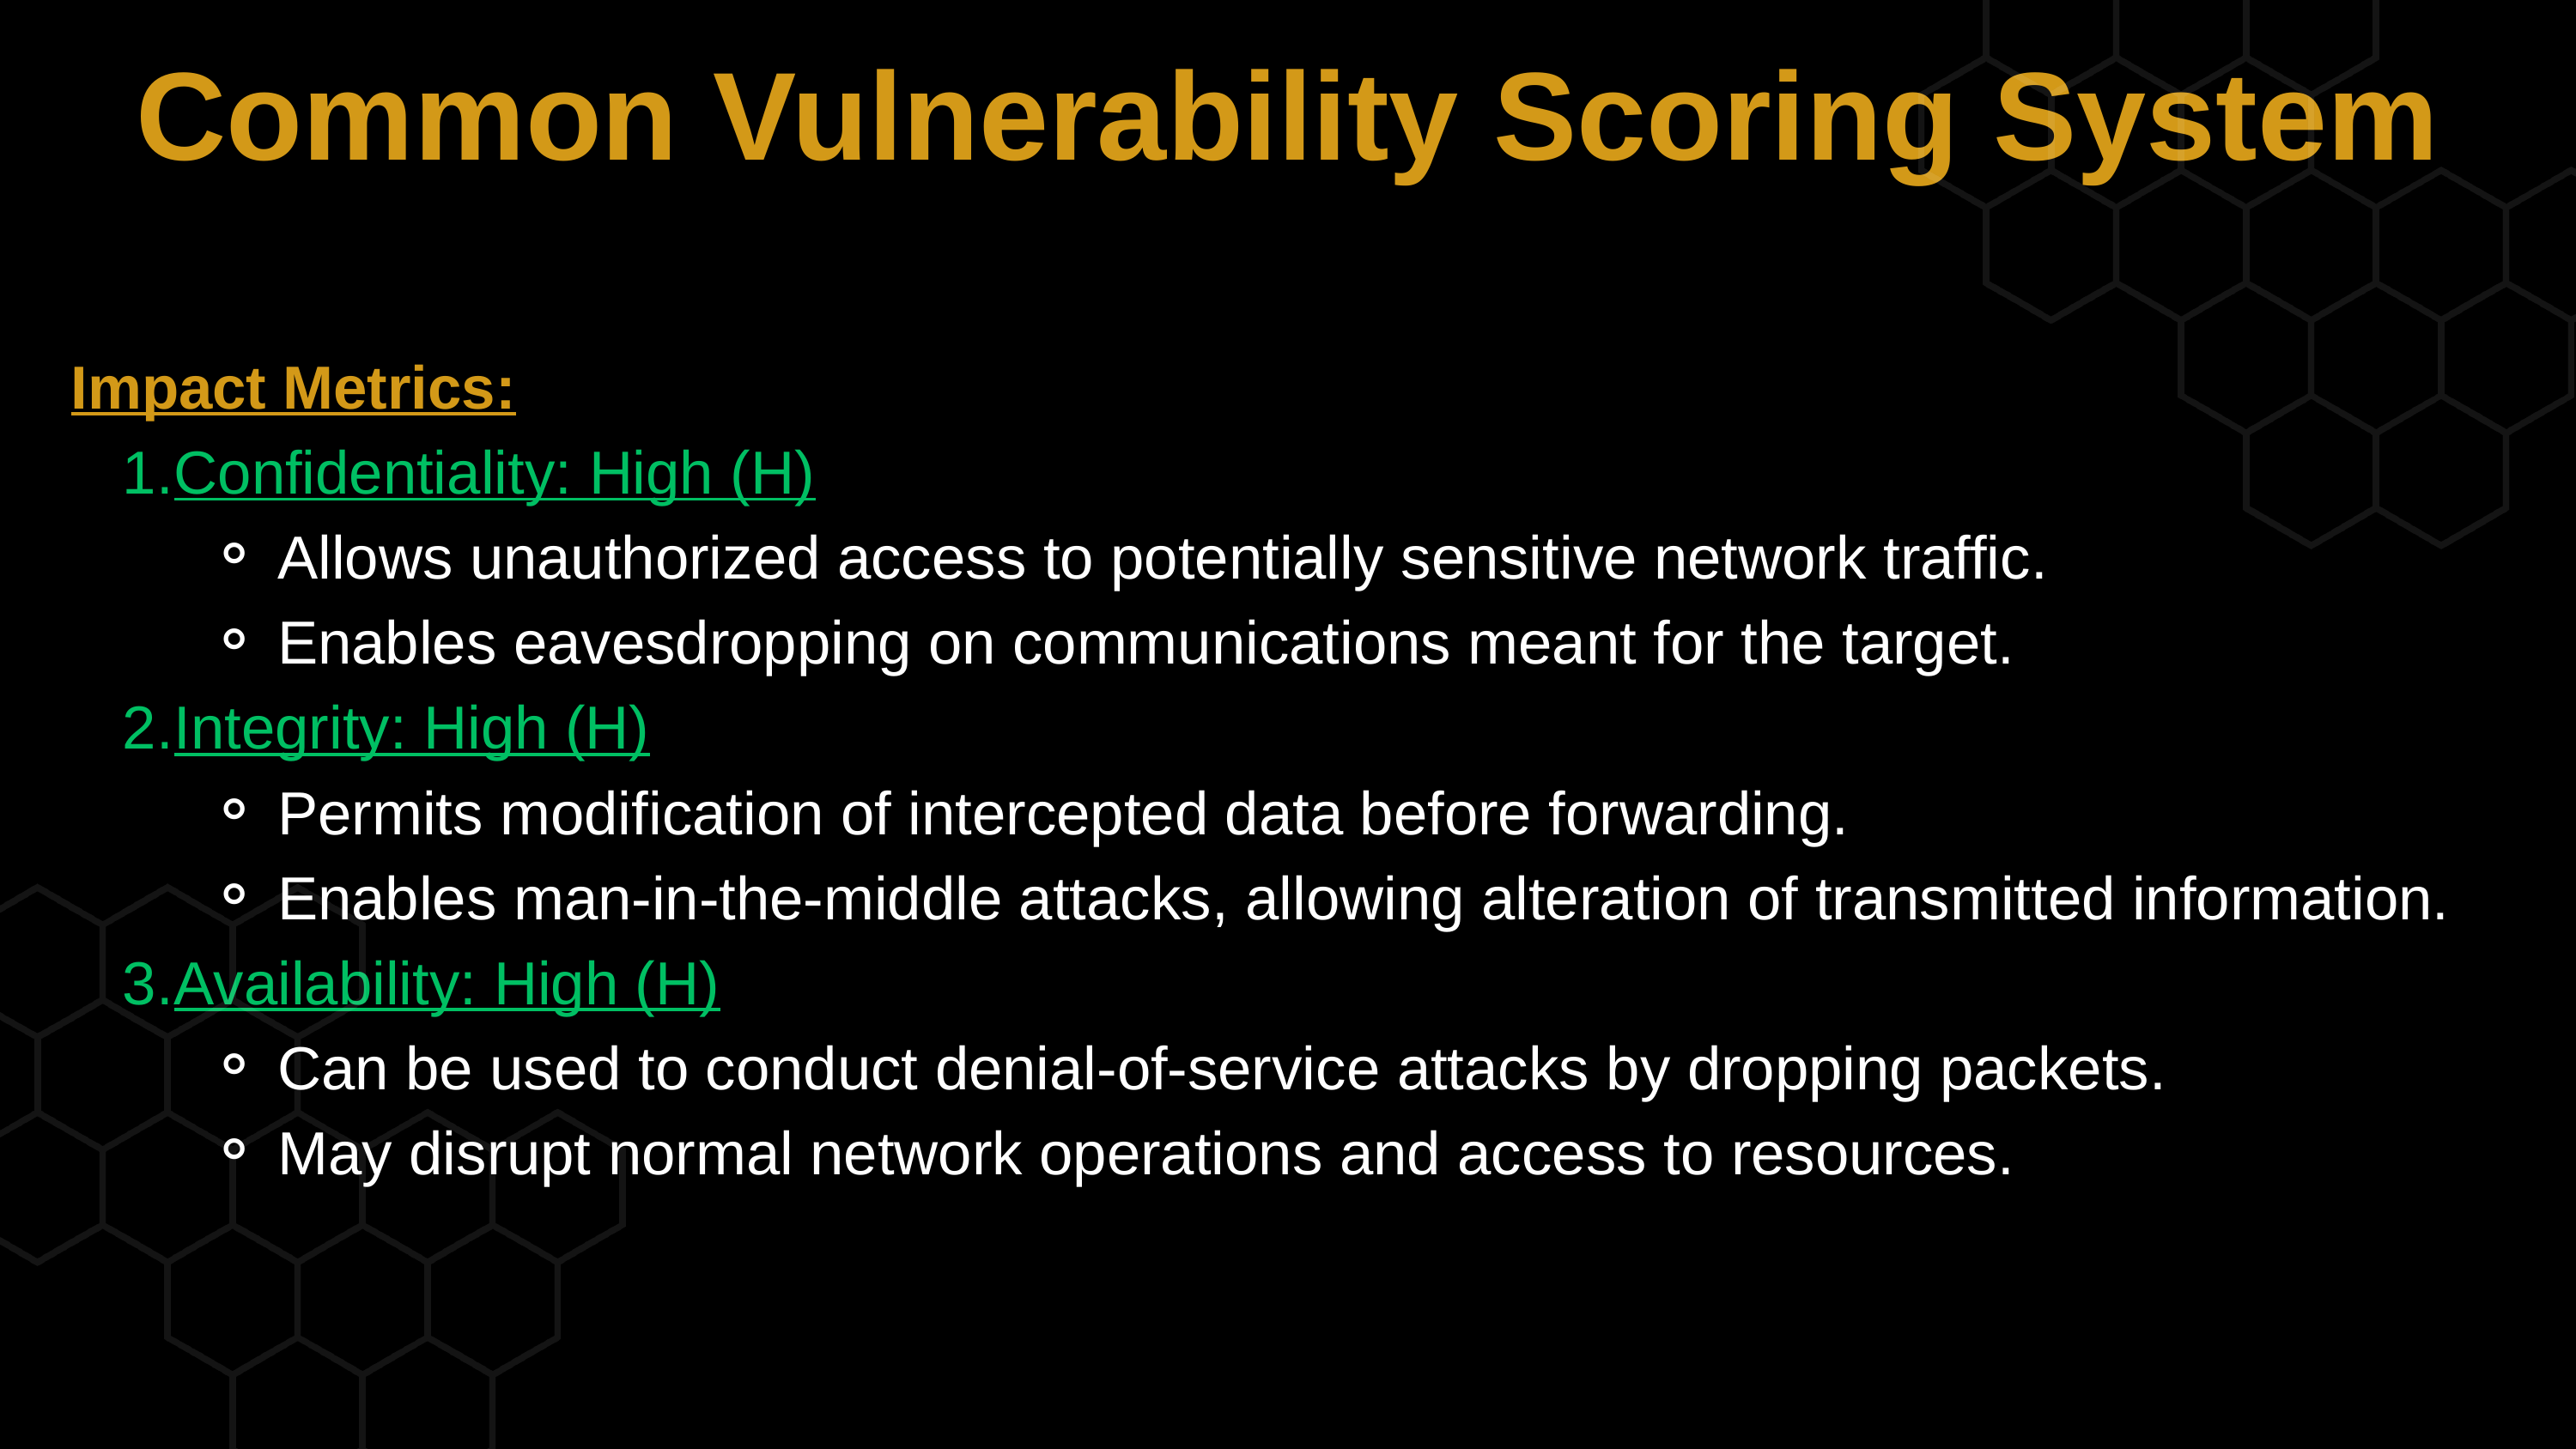

Common Vulnerability Scoring System
Impact Metrics:
Confidentiality: High (H)
Allows unauthorized access to potentially sensitive network traffic.
Enables eavesdropping on communications meant for the target.
Integrity: High (H)
Permits modification of intercepted data before forwarding.
Enables man-in-the-middle attacks, allowing alteration of transmitted information.
Availability: High (H)
Can be used to conduct denial-of-service attacks by dropping packets.
May disrupt normal network operations and access to resources.